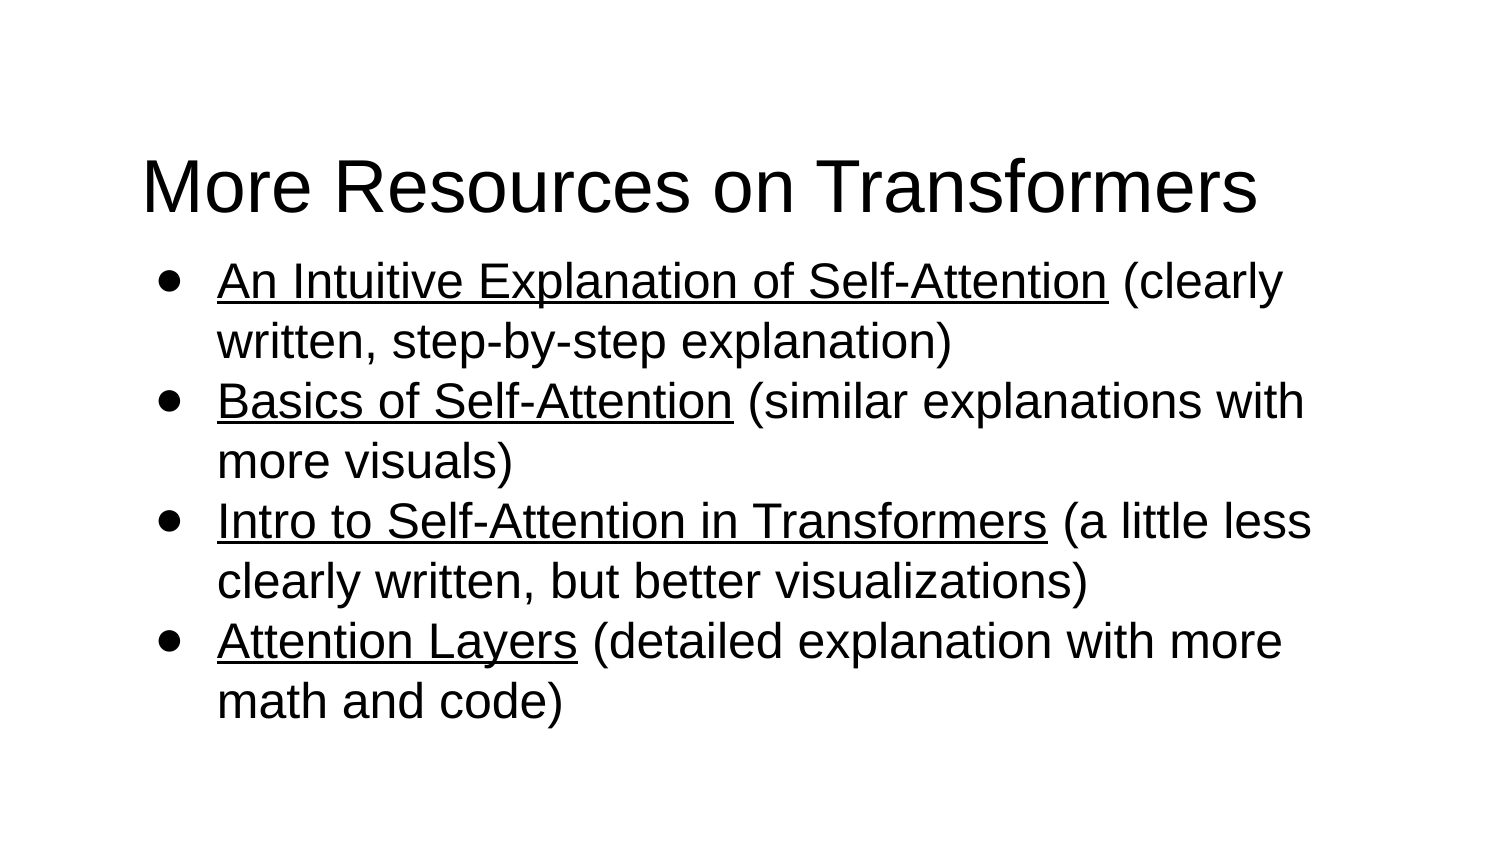

# More Resources on Transformers
An Intuitive Explanation of Self-Attention (clearly written, step-by-step explanation)
Basics of Self-Attention (similar explanations with more visuals)
Intro to Self-Attention in Transformers (a little less clearly written, but better visualizations)
Attention Layers (detailed explanation with more math and code)